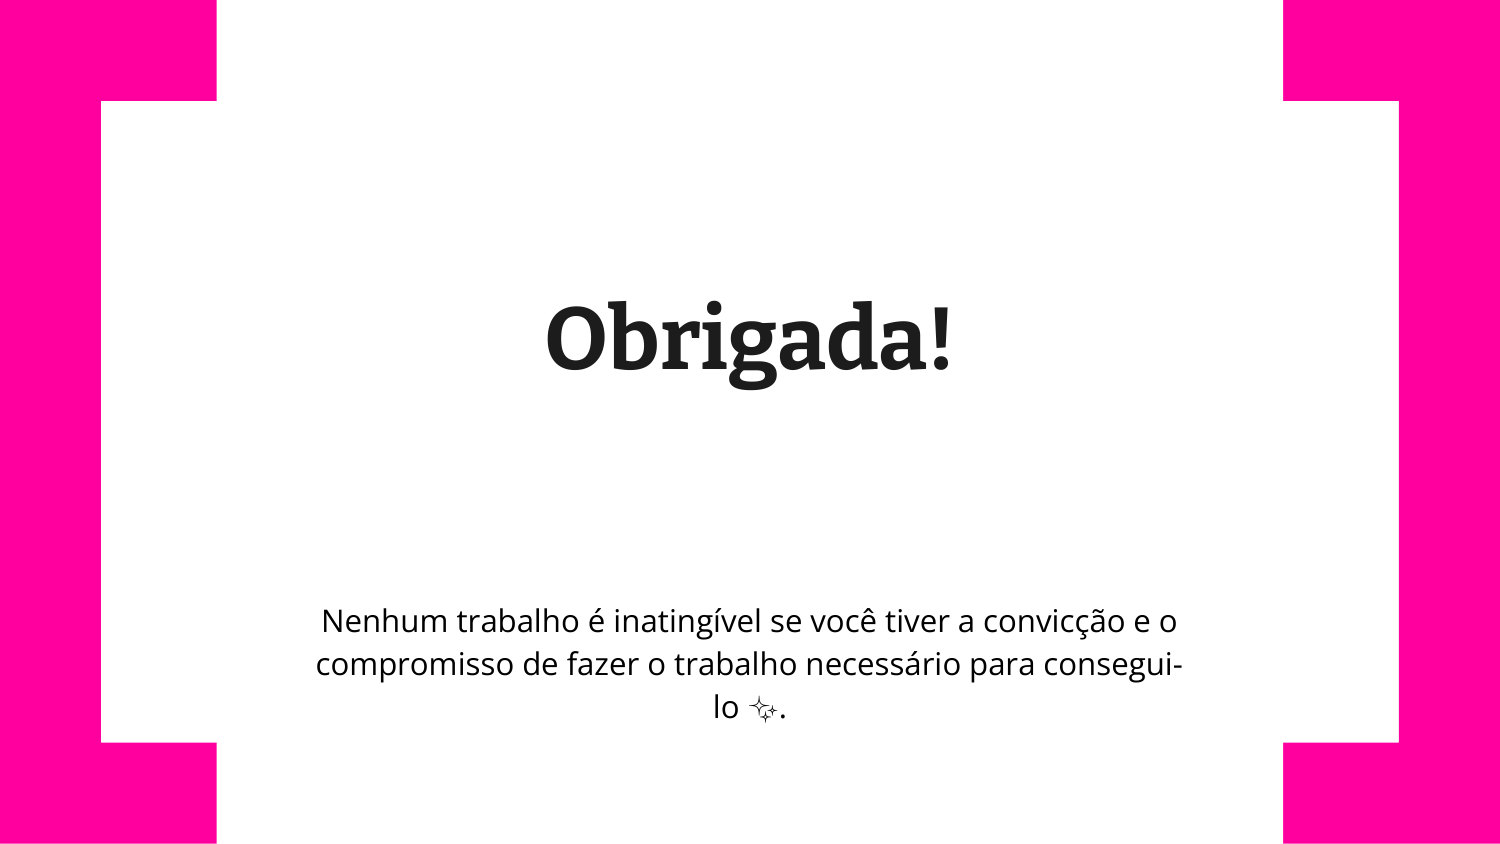

Obrigada!
Nenhum trabalho é inatingível se você tiver a convicção e o compromisso de fazer o trabalho necessário para consegui-lo ✨.